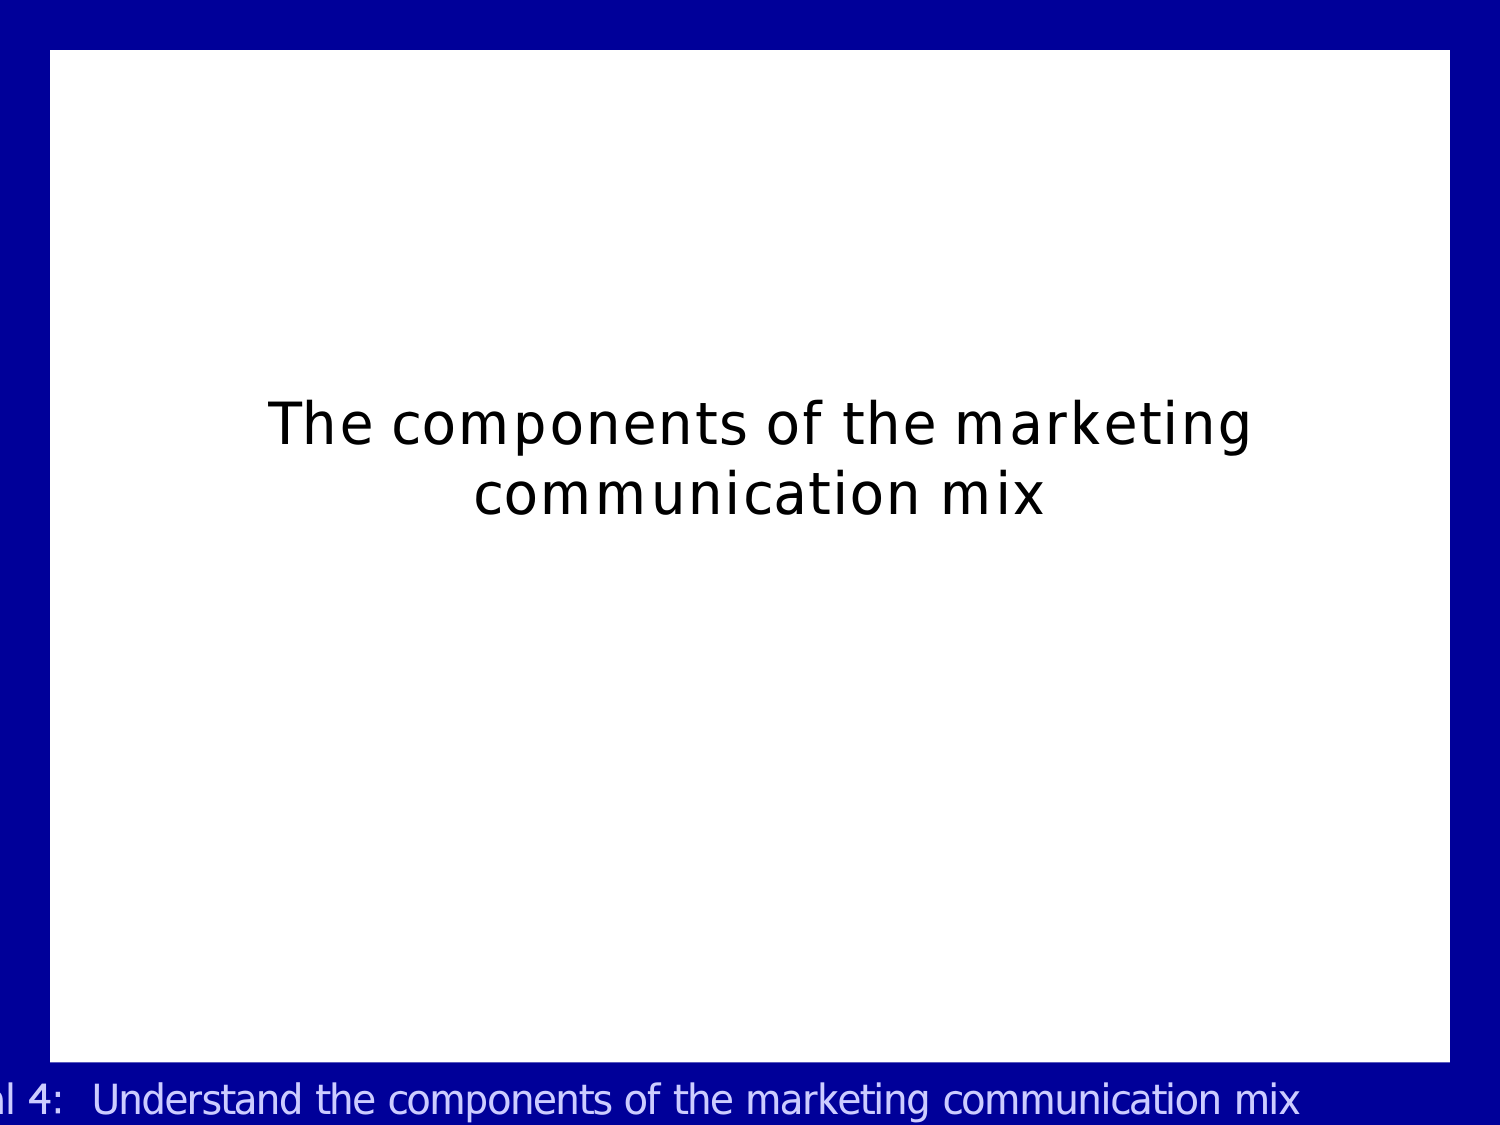

# The components of the marketing communication mix
Goal 4:  Understand the components of the marketing communication mix